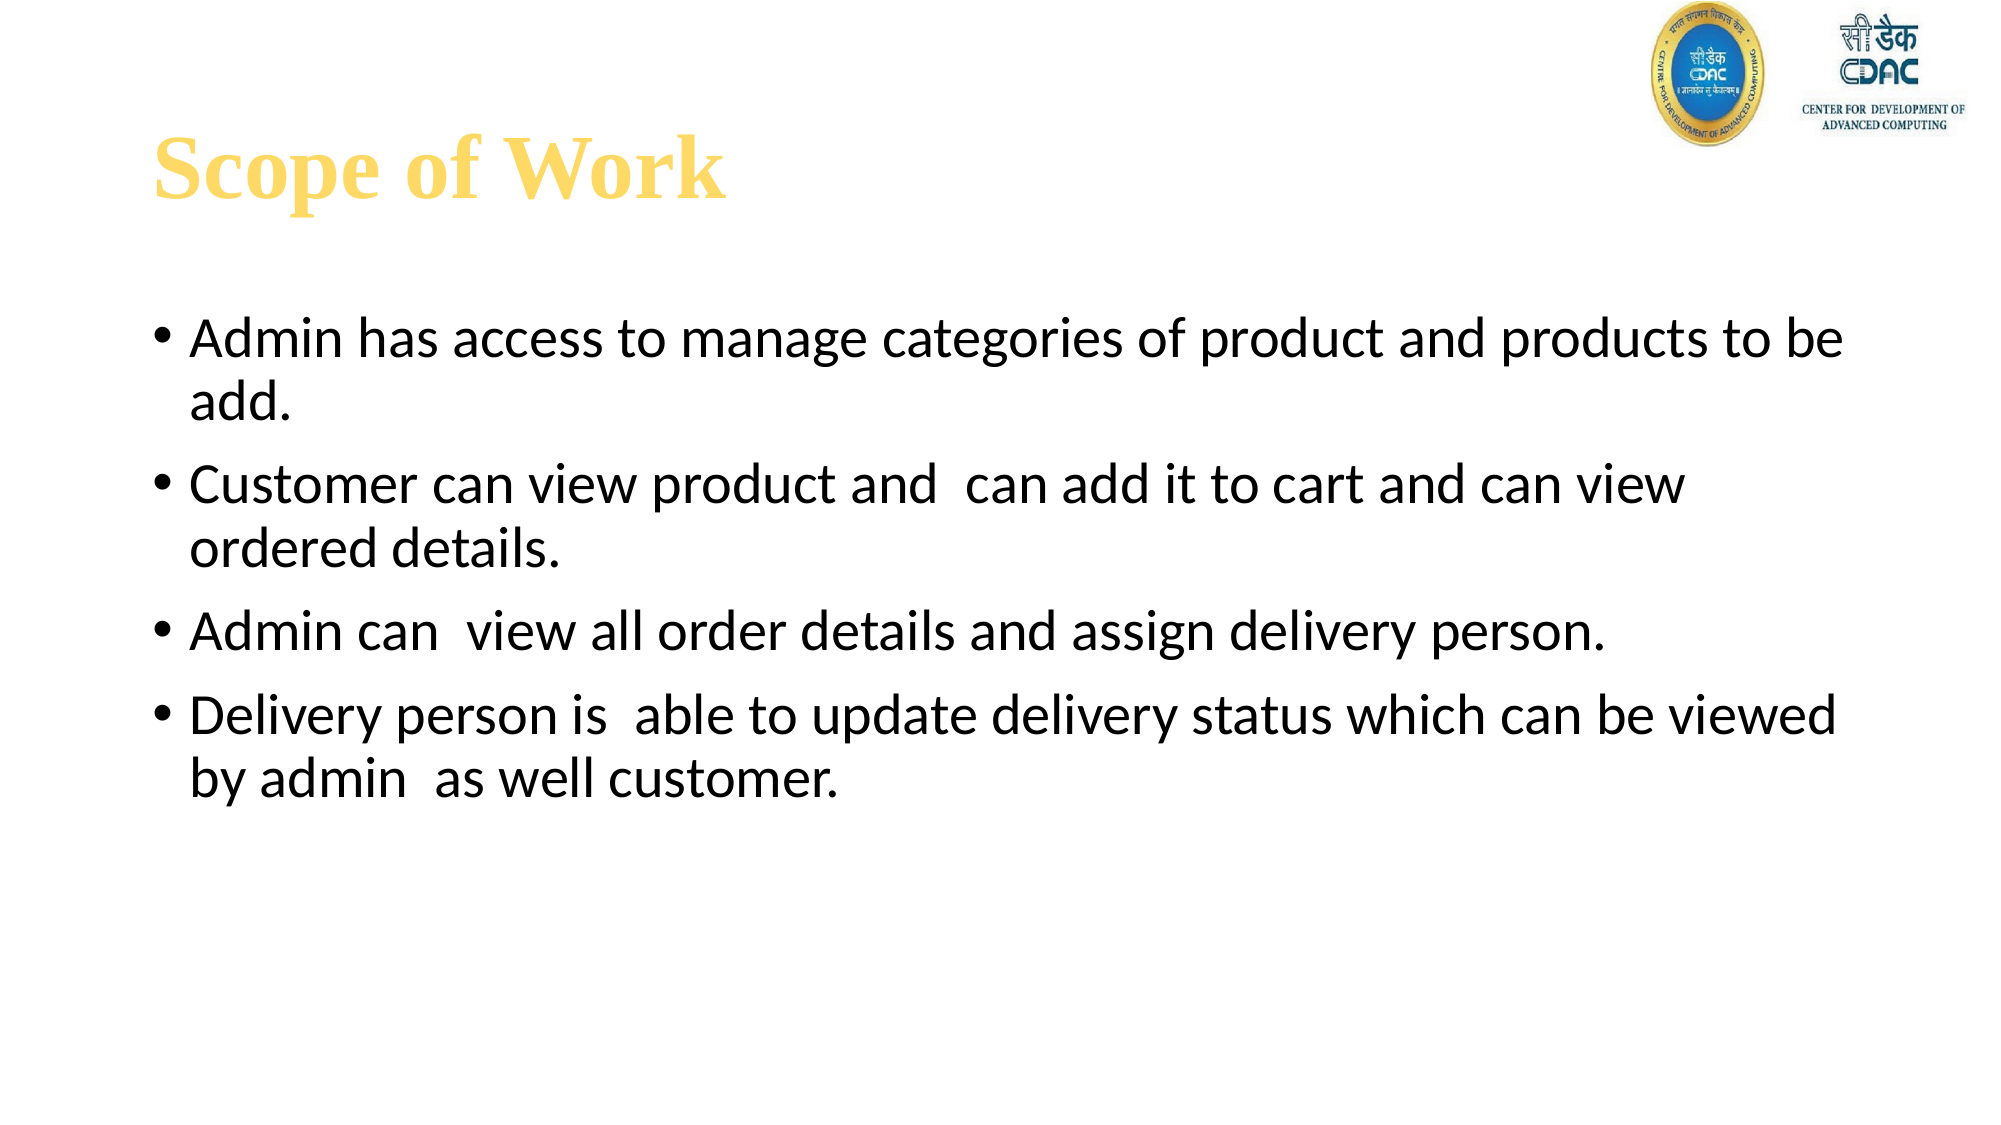

# Scope of Work
Admin has access to manage categories of product and products to be add.
Customer can view product and  can add it to cart and can view ordered details.
Admin can  view all order details and assign delivery person.
Delivery person is  able to update delivery status which can be viewed by admin  as well customer.